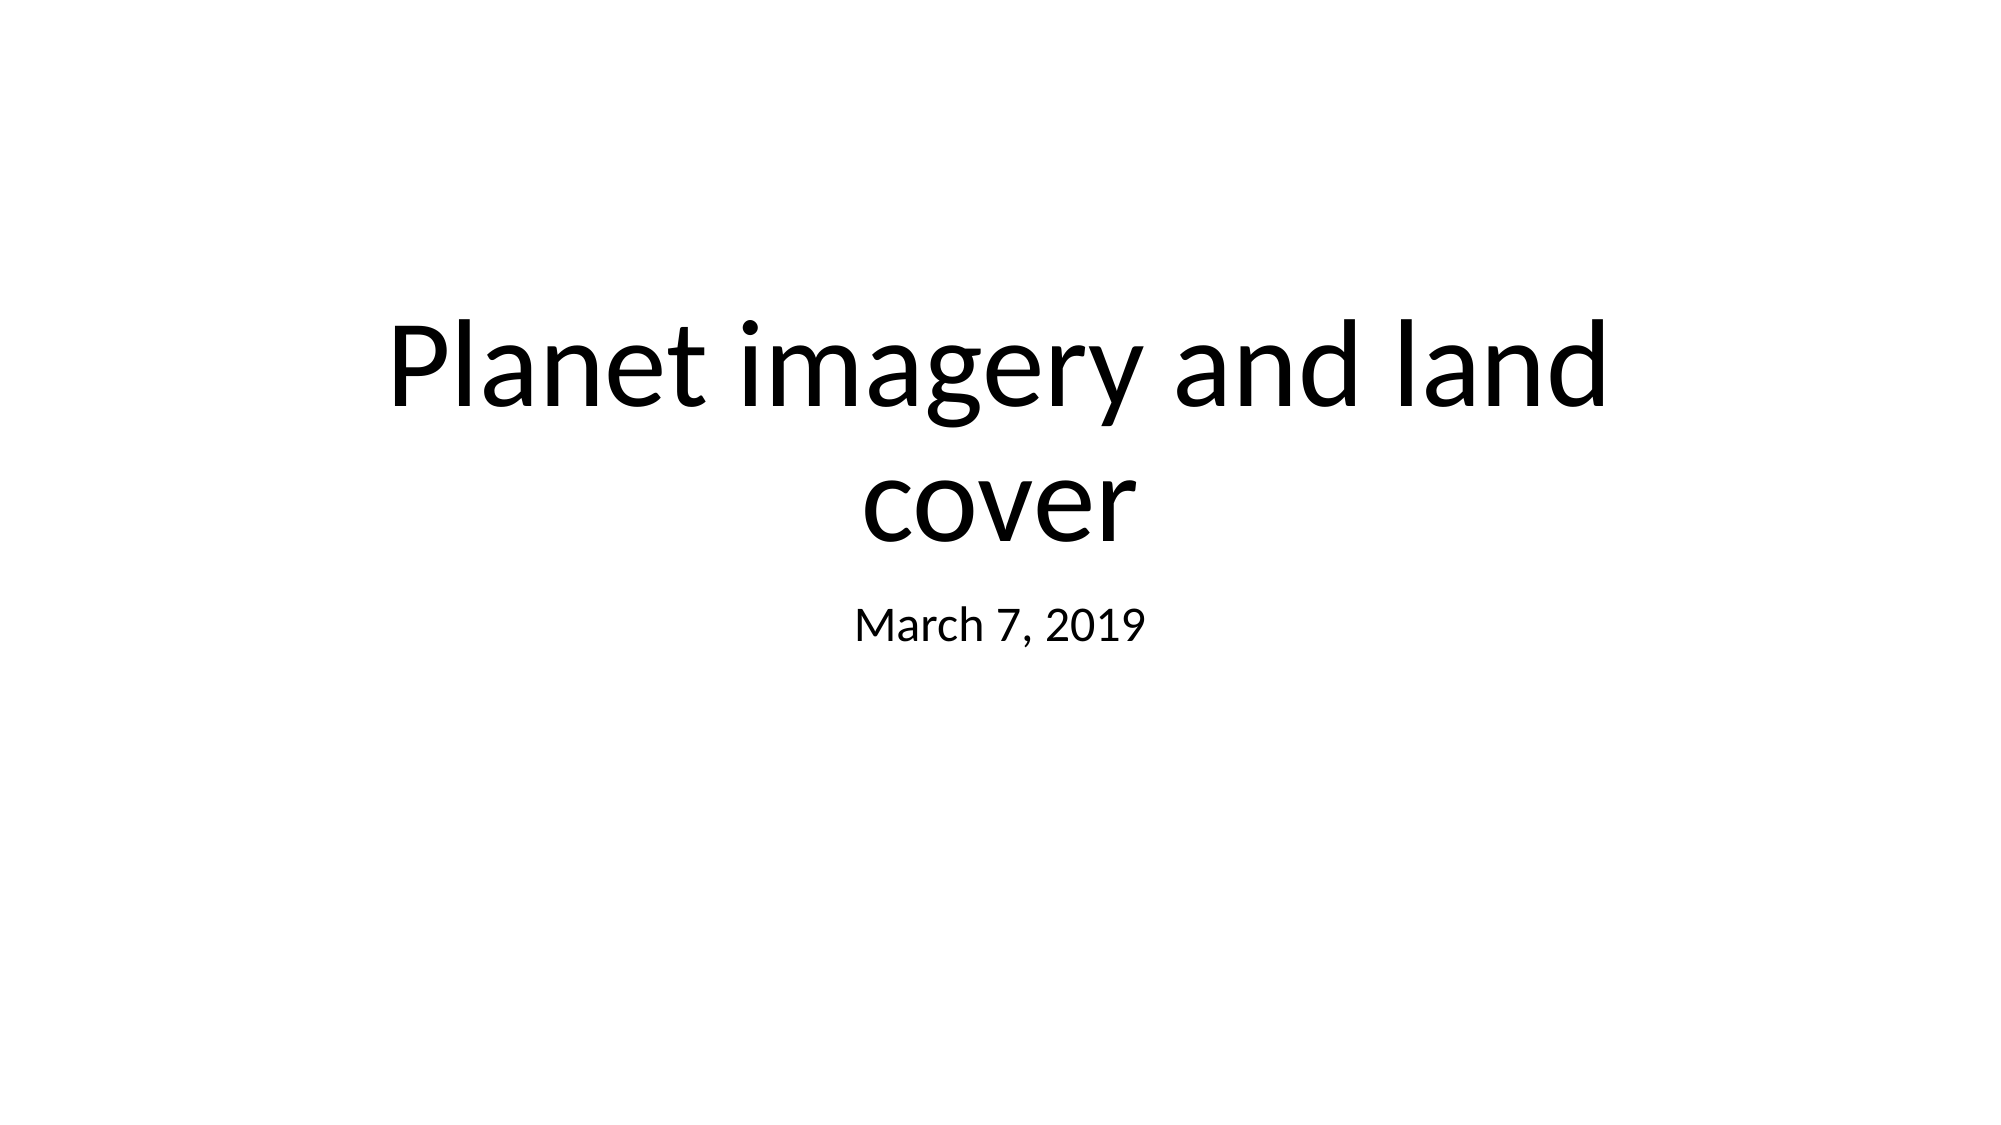

# Planet imagery and land cover
March 7, 2019